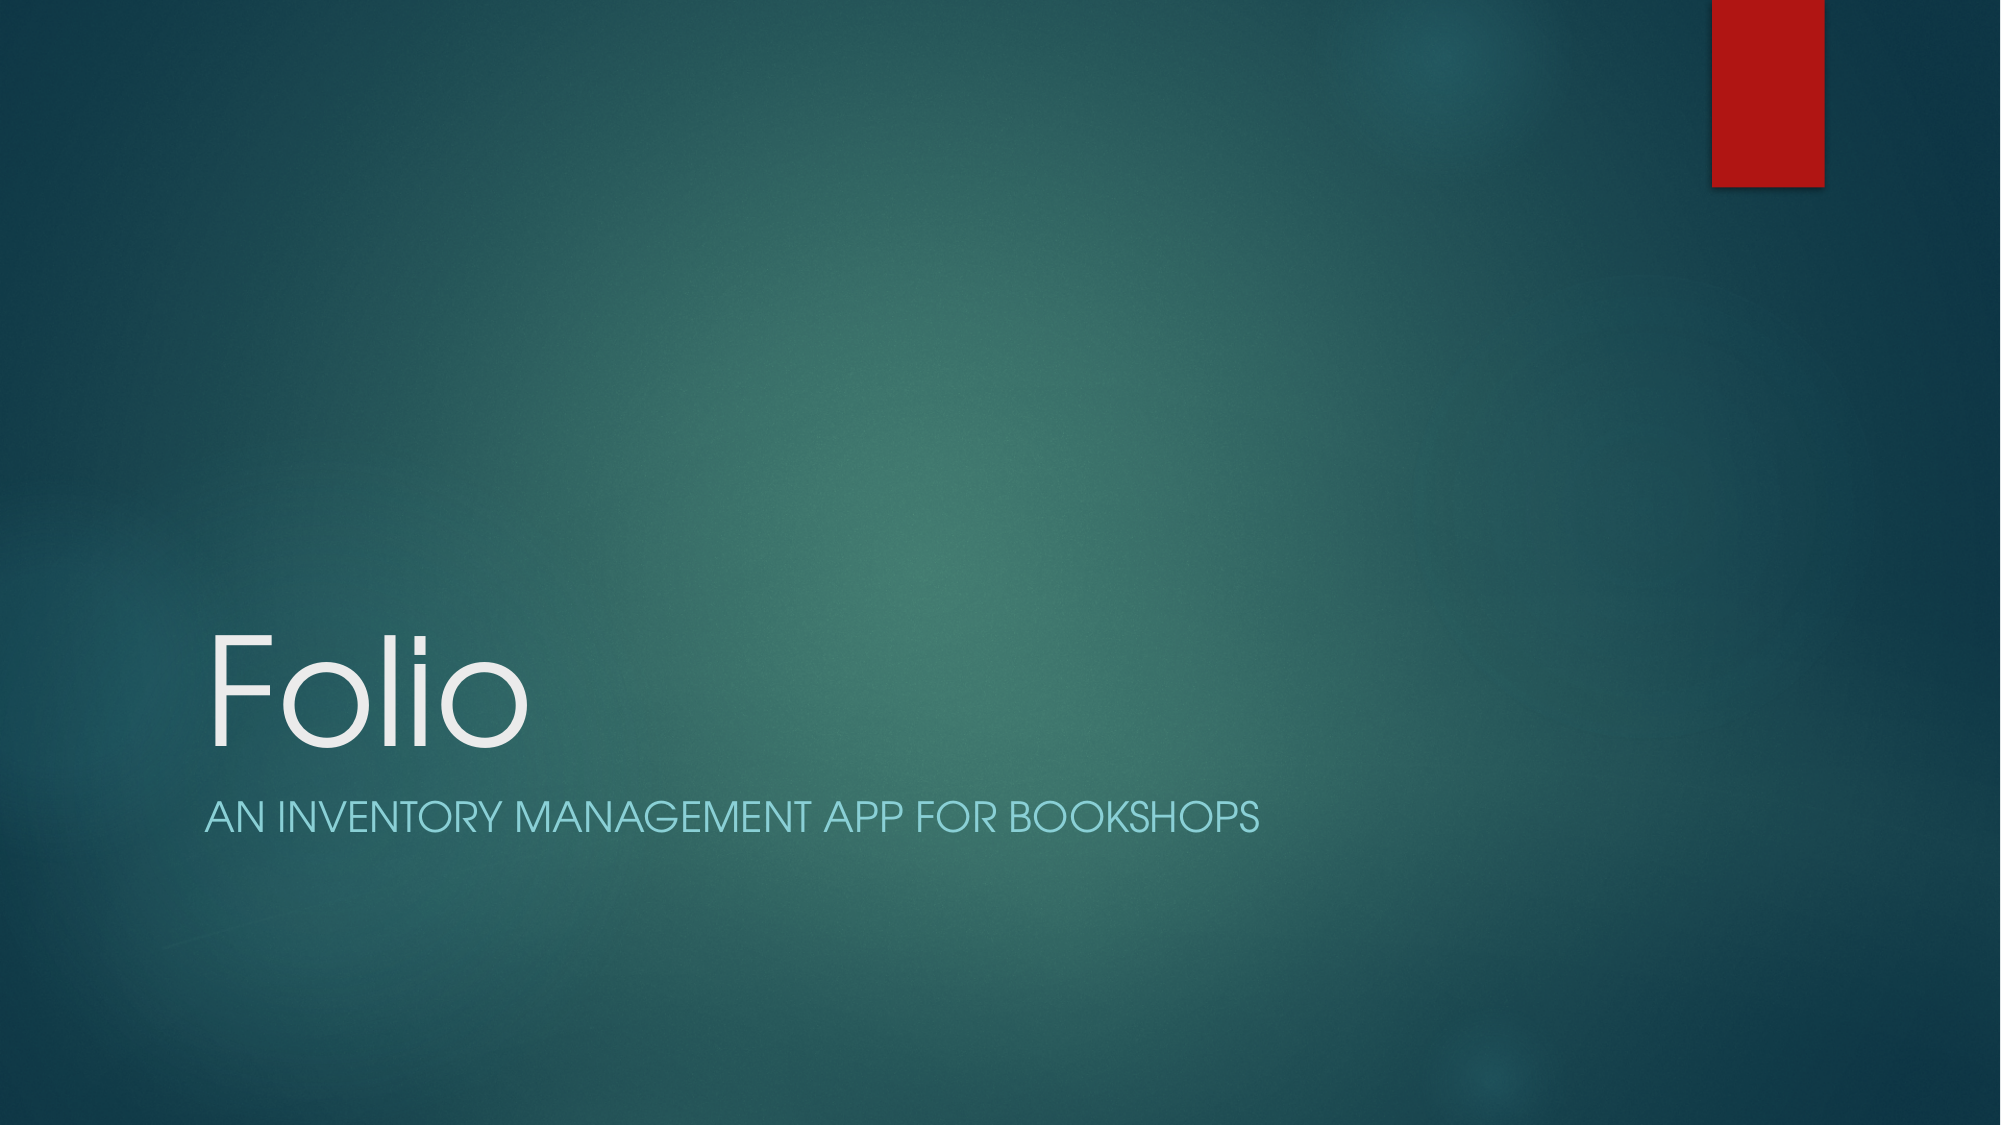

# Folio
An inventory management app for bookshops